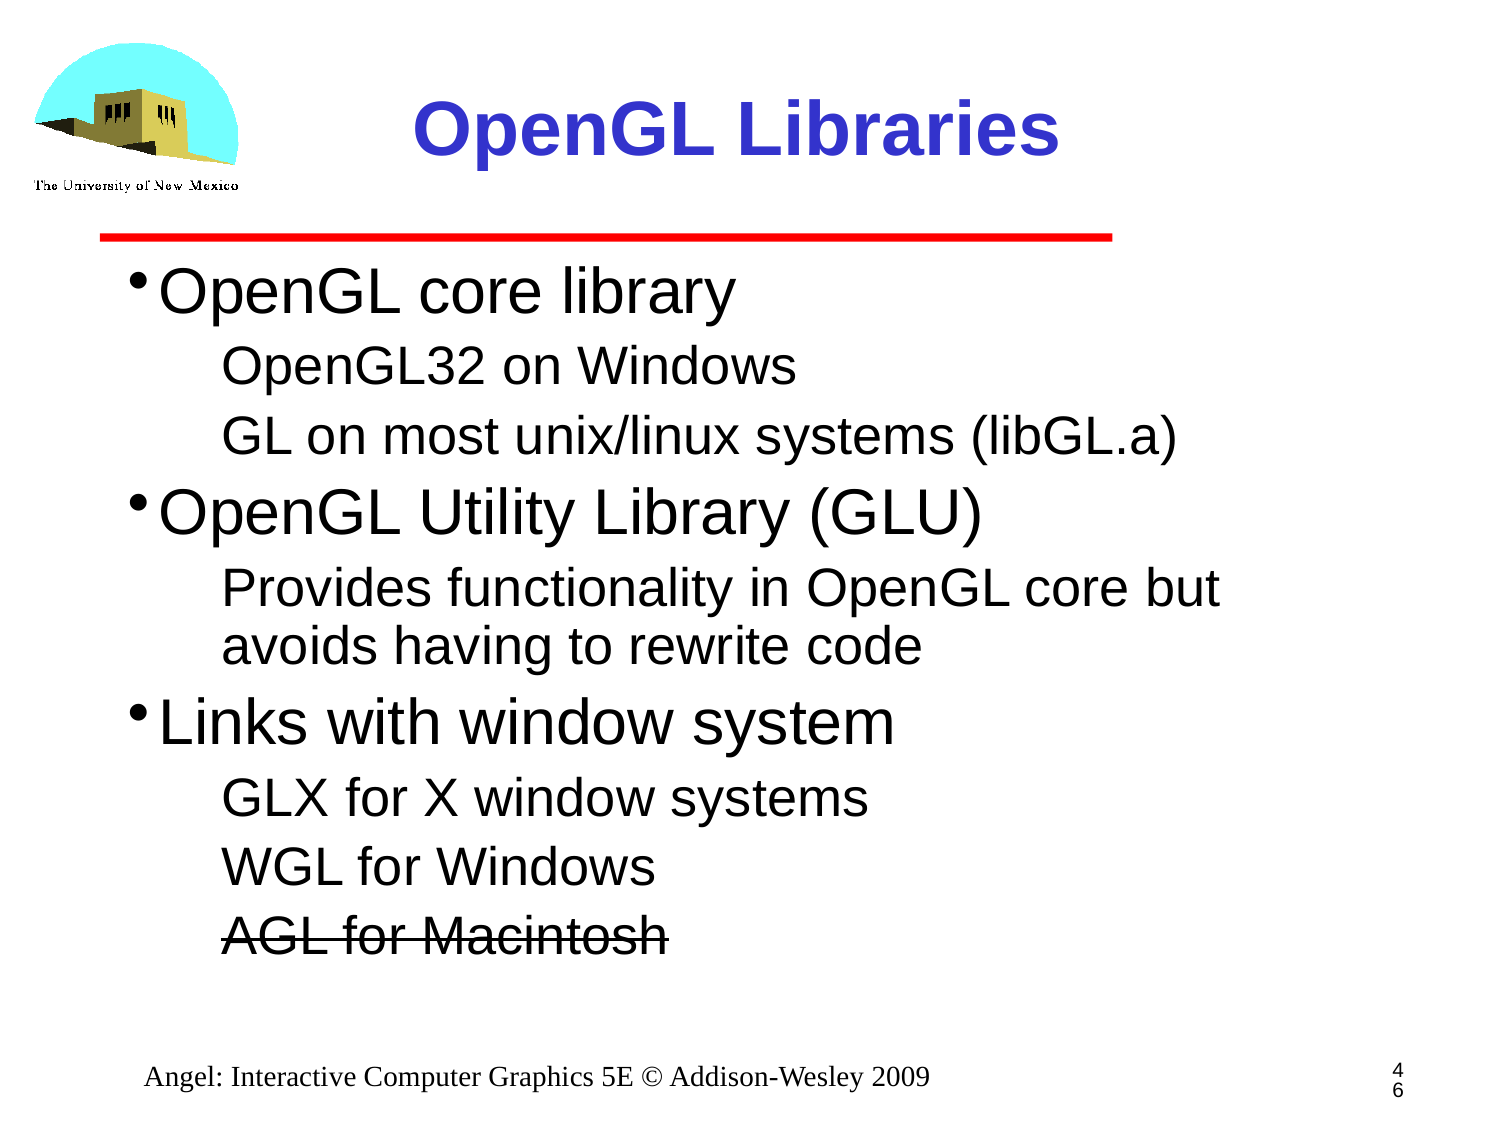

# OpenGL Libraries
OpenGL core library
OpenGL32 on Windows
GL on most unix/linux systems (libGL.a)
OpenGL Utility Library (GLU)
Provides functionality in OpenGL core but avoids having to rewrite code
Links with window system
GLX for X window systems
WGL for Windows
AGL for Macintosh
46
Angel: Interactive Computer Graphics 5E © Addison-Wesley 2009